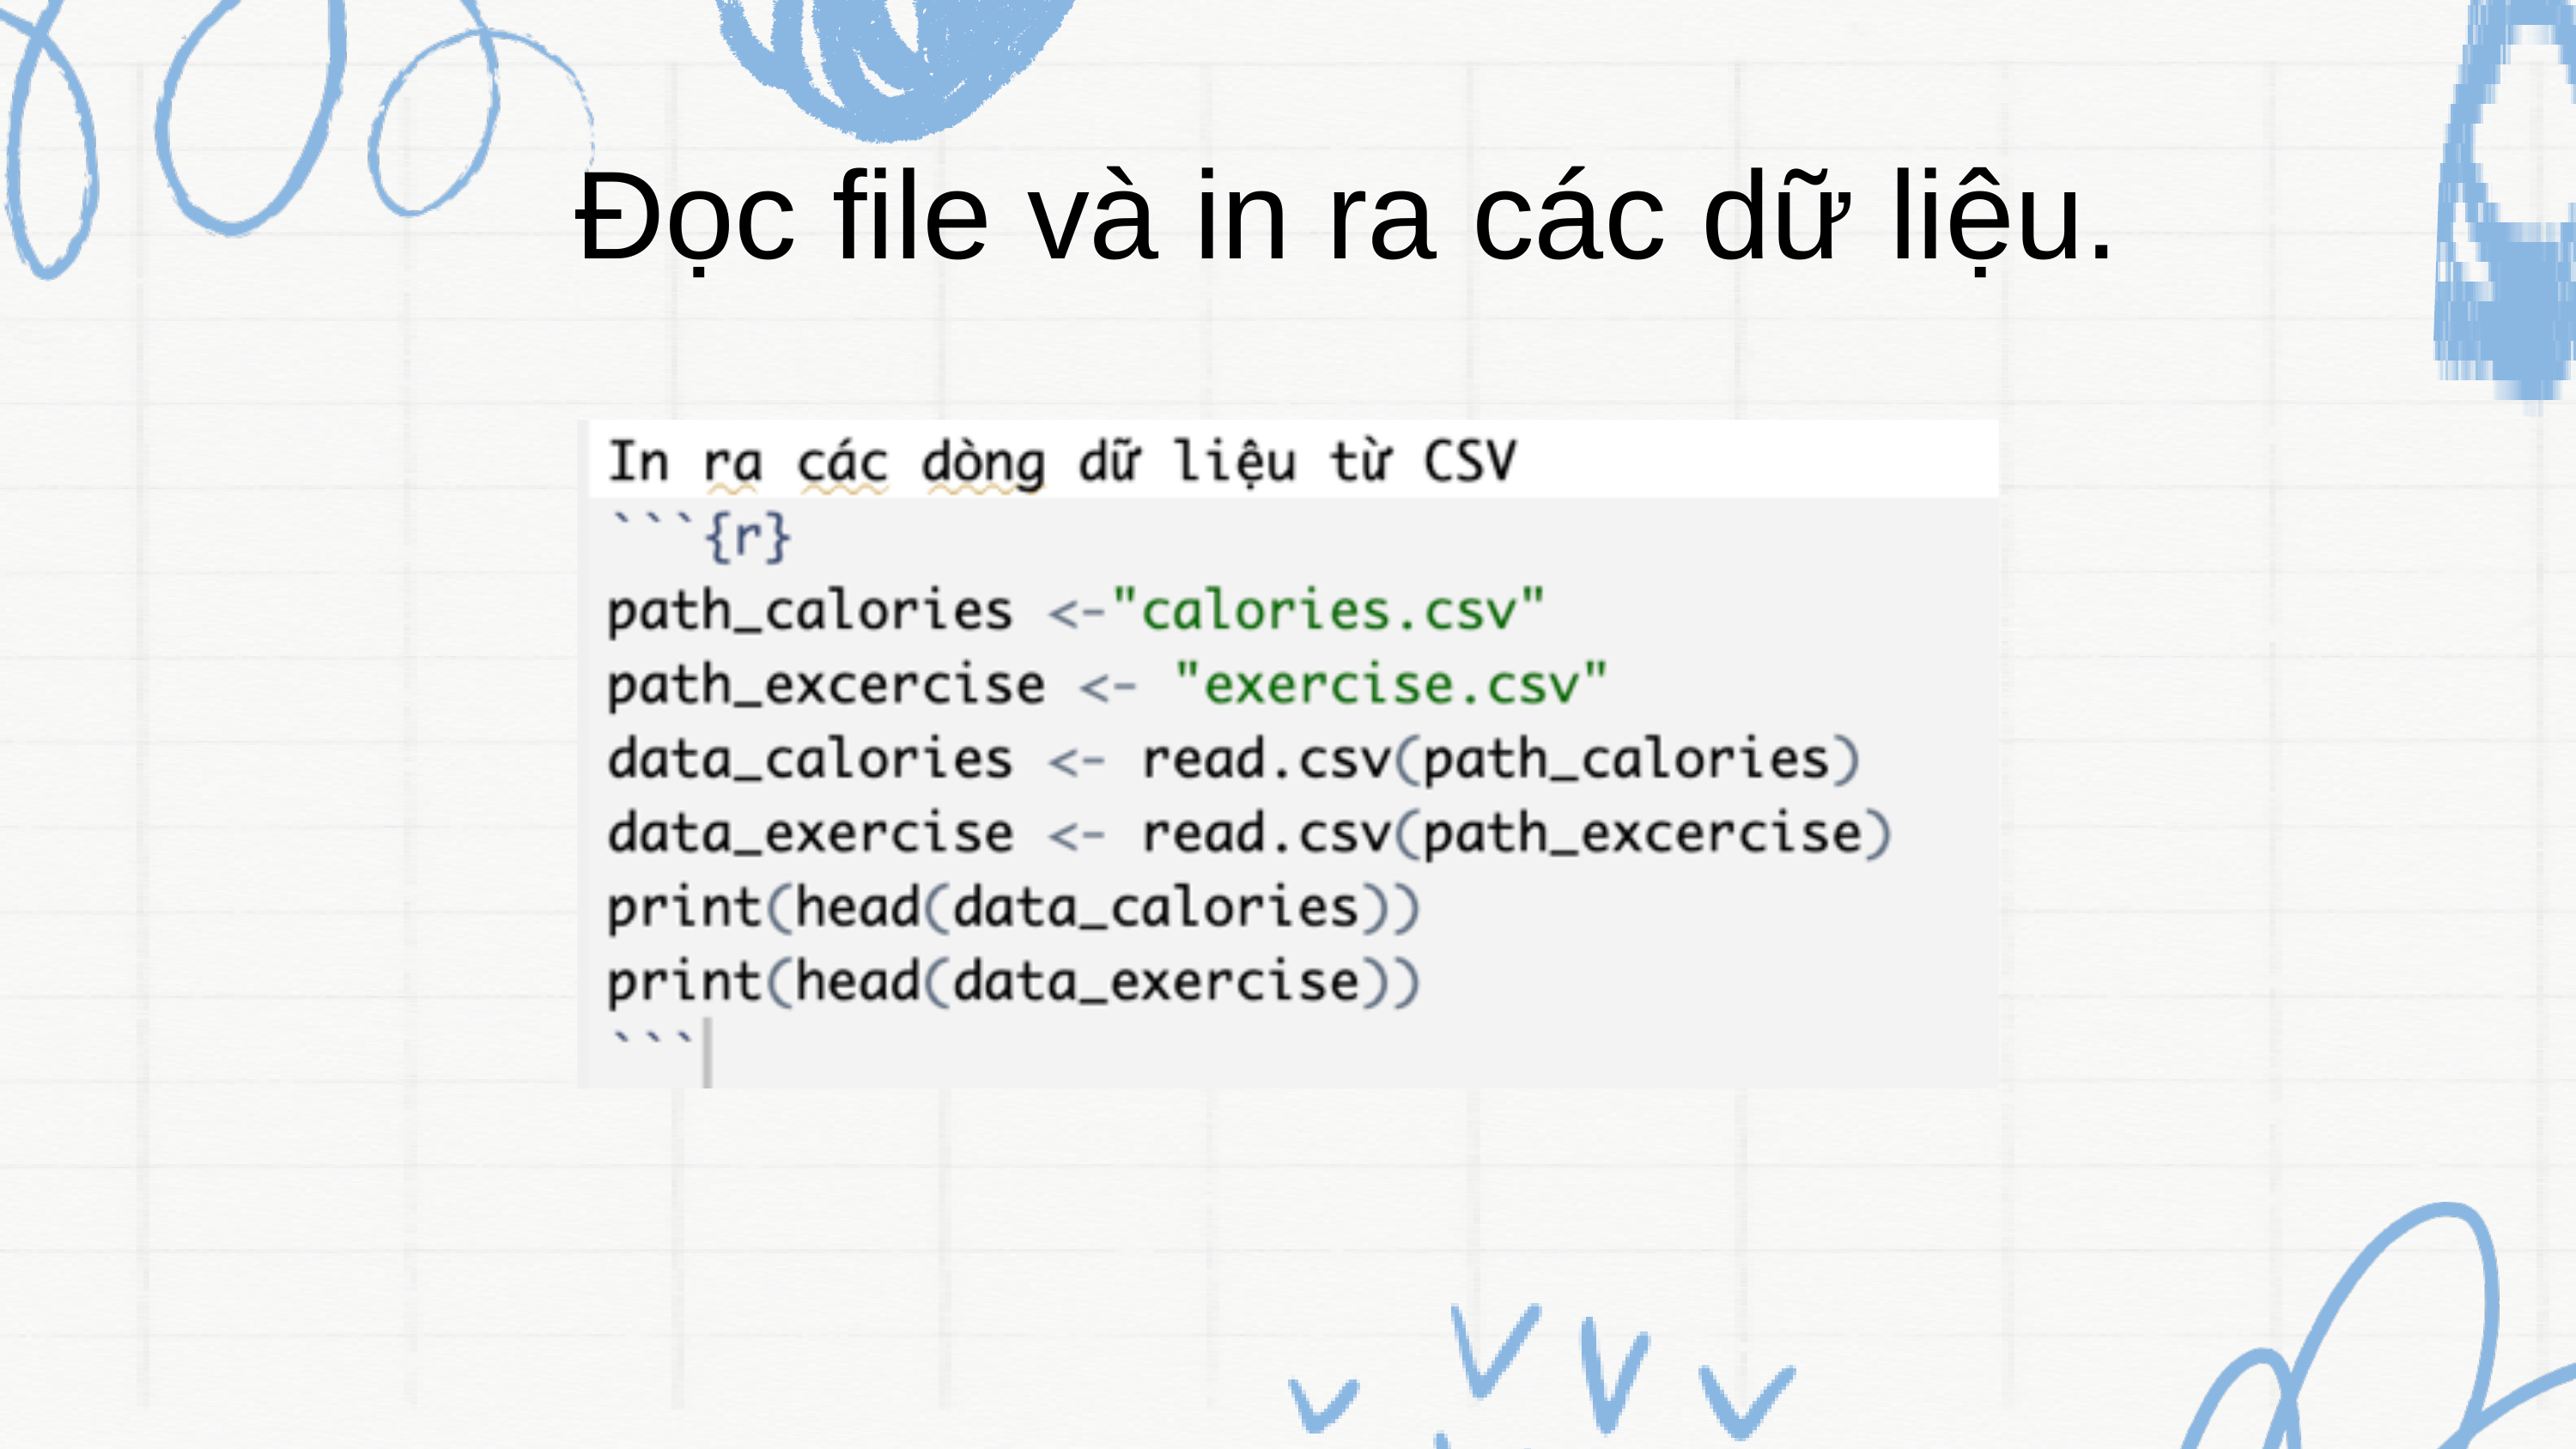

Đọc file và in ra các dữ liệu.